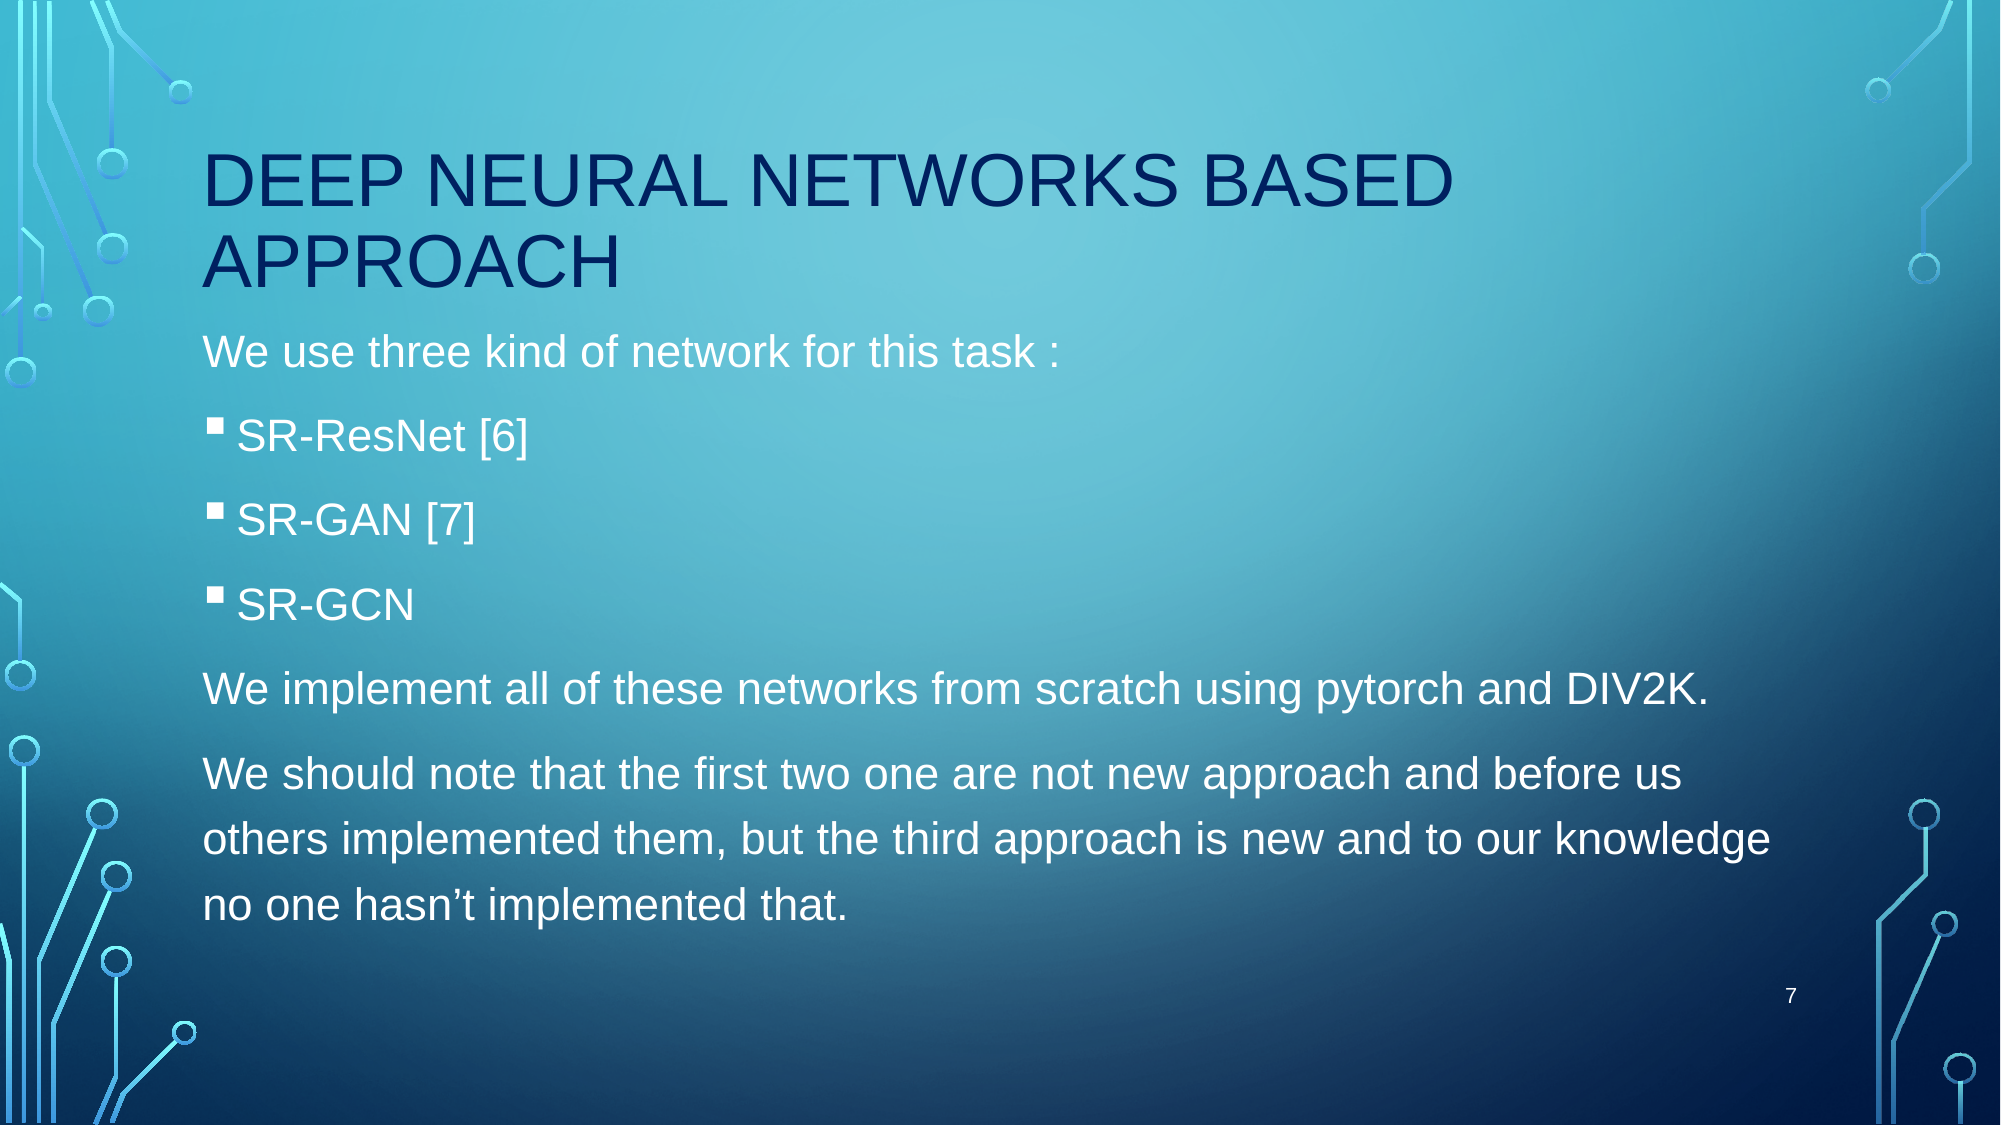

# Deep Neural networks based approach
We use three kind of network for this task :
SR-ResNet [6]
SR-GAN [7]
SR-GCN
We implement all of these networks from scratch using pytorch and DIV2K.
We should note that the first two one are not new approach and before us others implemented them, but the third approach is new and to our knowledge no one hasn’t implemented that.
7